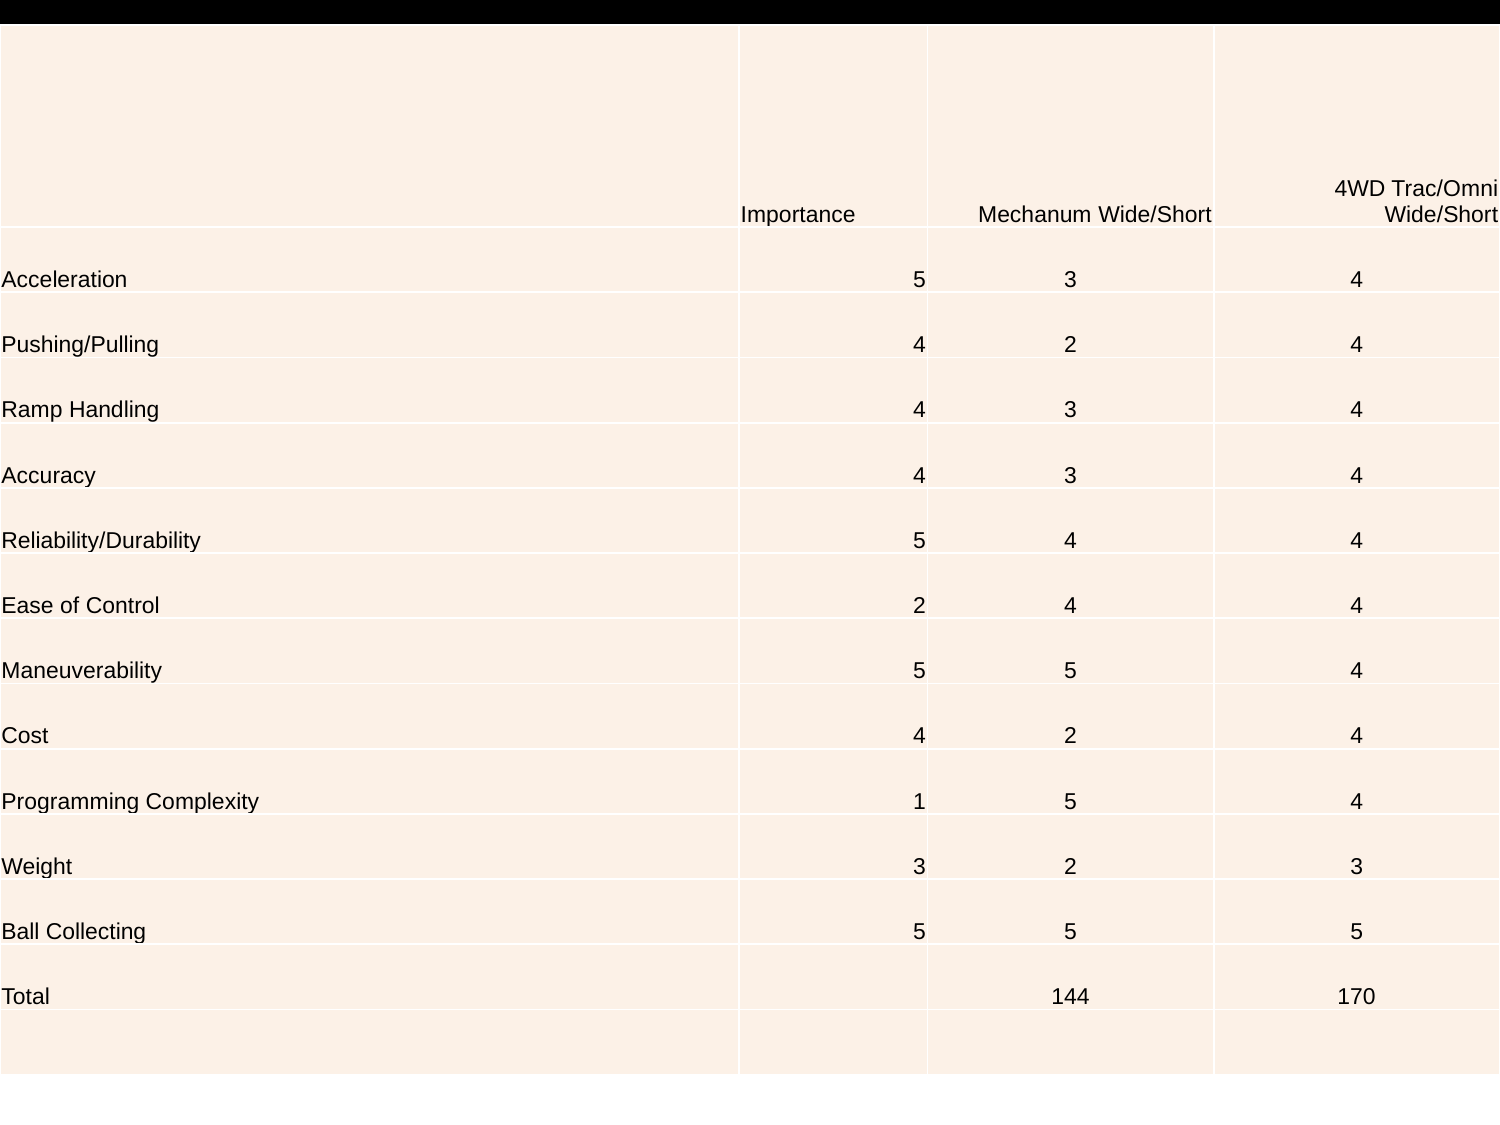

|  | Importance | Mechanum Wide/Short | 4WD Trac/Omni Wide/Short |
| --- | --- | --- | --- |
| Acceleration | 5 | 3 | 4 |
| Pushing/Pulling | 4 | 2 | 4 |
| Ramp Handling | 4 | 3 | 4 |
| Accuracy | 4 | 3 | 4 |
| Reliability/Durability | 5 | 4 | 4 |
| Ease of Control | 2 | 4 | 4 |
| Maneuverability | 5 | 5 | 4 |
| Cost | 4 | 2 | 4 |
| Programming Complexity | 1 | 5 | 4 |
| Weight | 3 | 2 | 3 |
| Ball Collecting | 5 | 5 | 5 |
| Total |  | 144 | 170 |
|  |  |  |  |